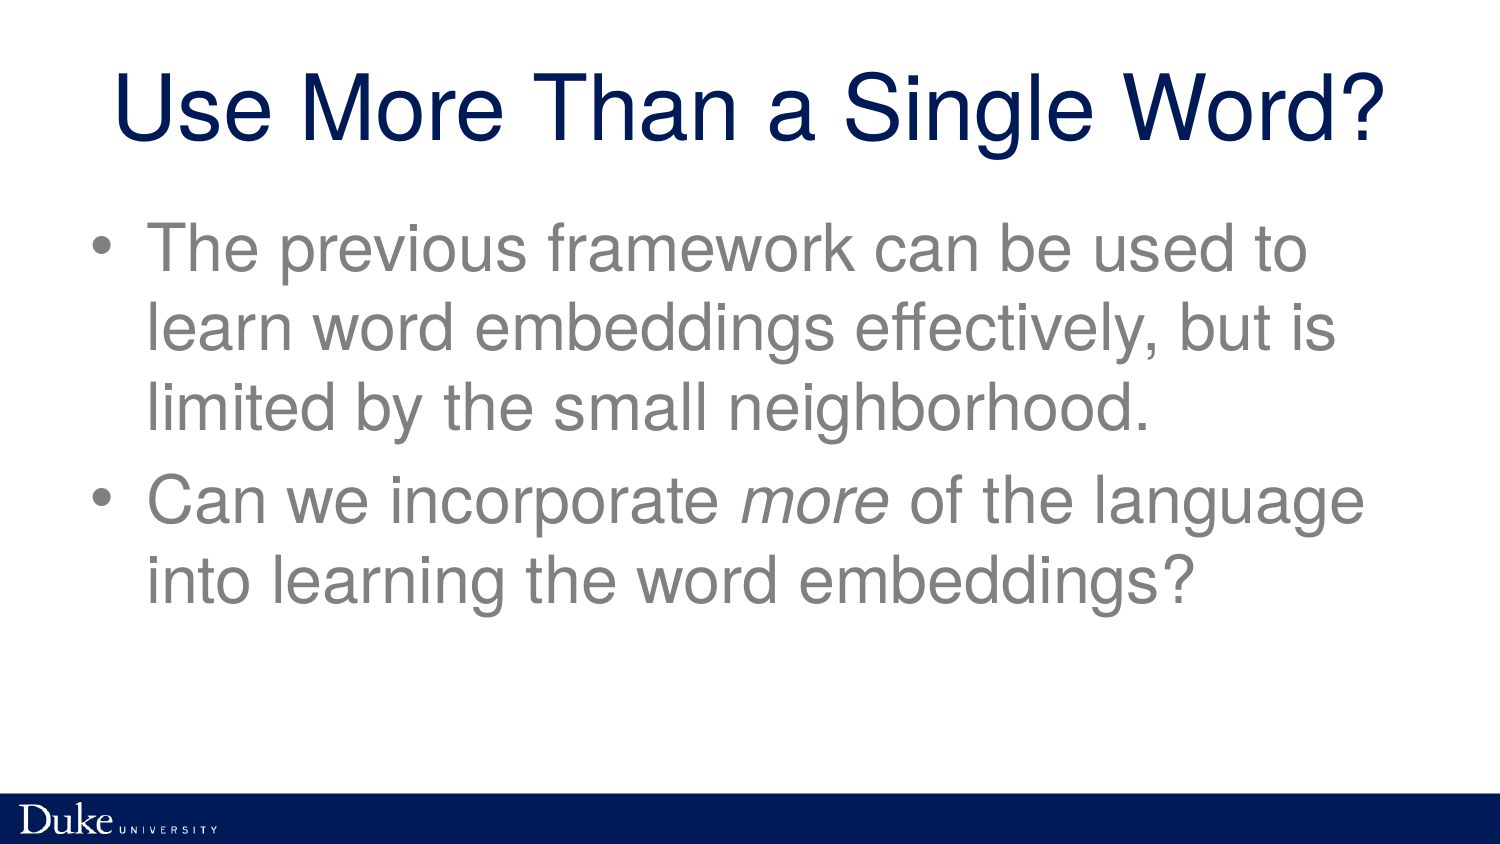

# Use More Than a Single Word?
The previous framework can be used to learn word embeddings effectively, but is limited by the small neighborhood.
Can we incorporate more of the language into learning the word embeddings?